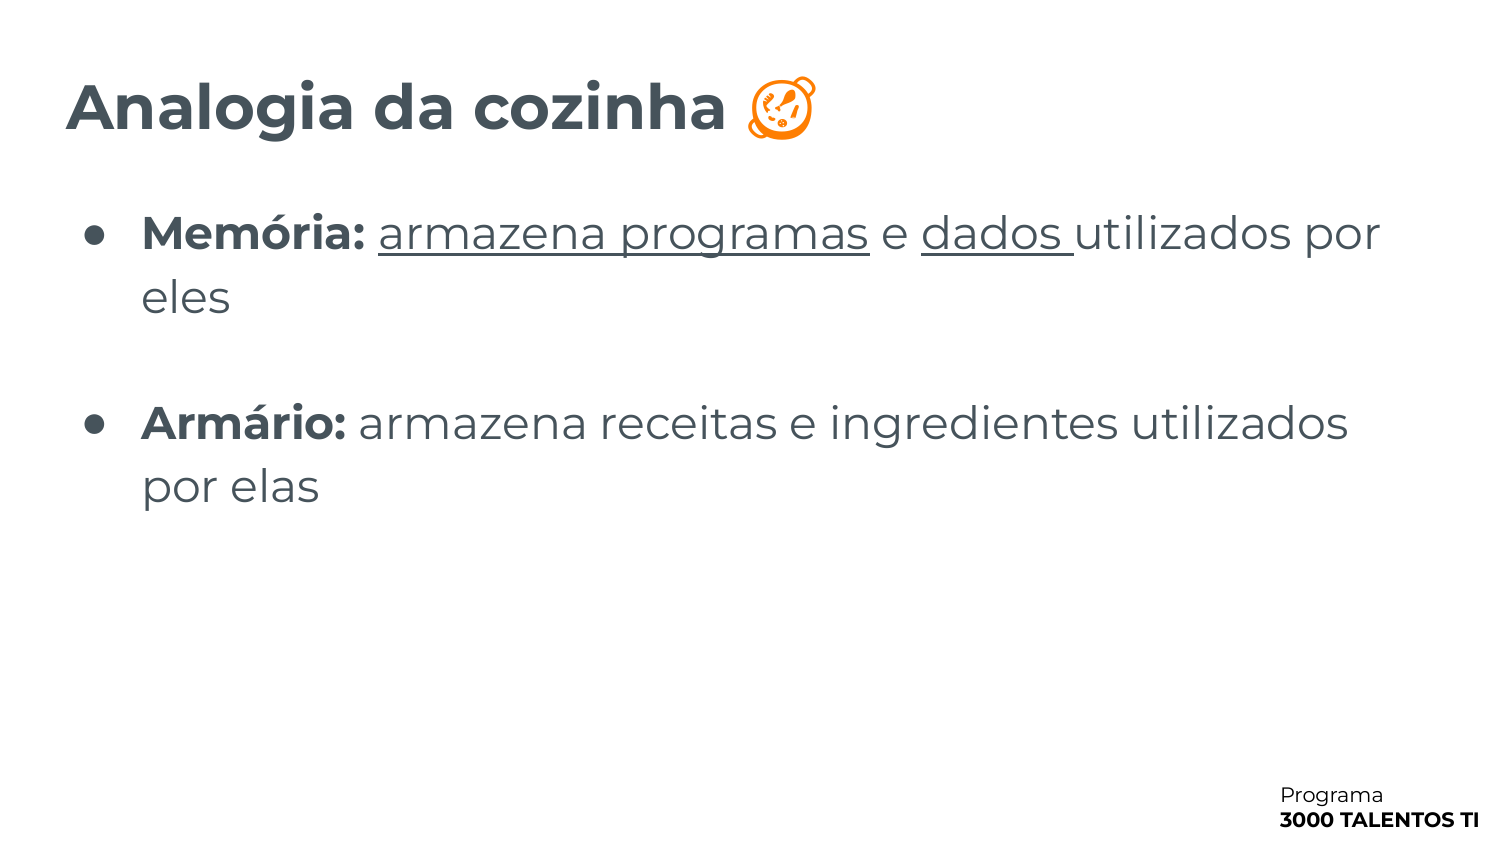

# Analogia da cozinha 🥘
Memória: armazena programas e dados utilizados por eles

Armário: armazena receitas e ingredientes utilizados por elas